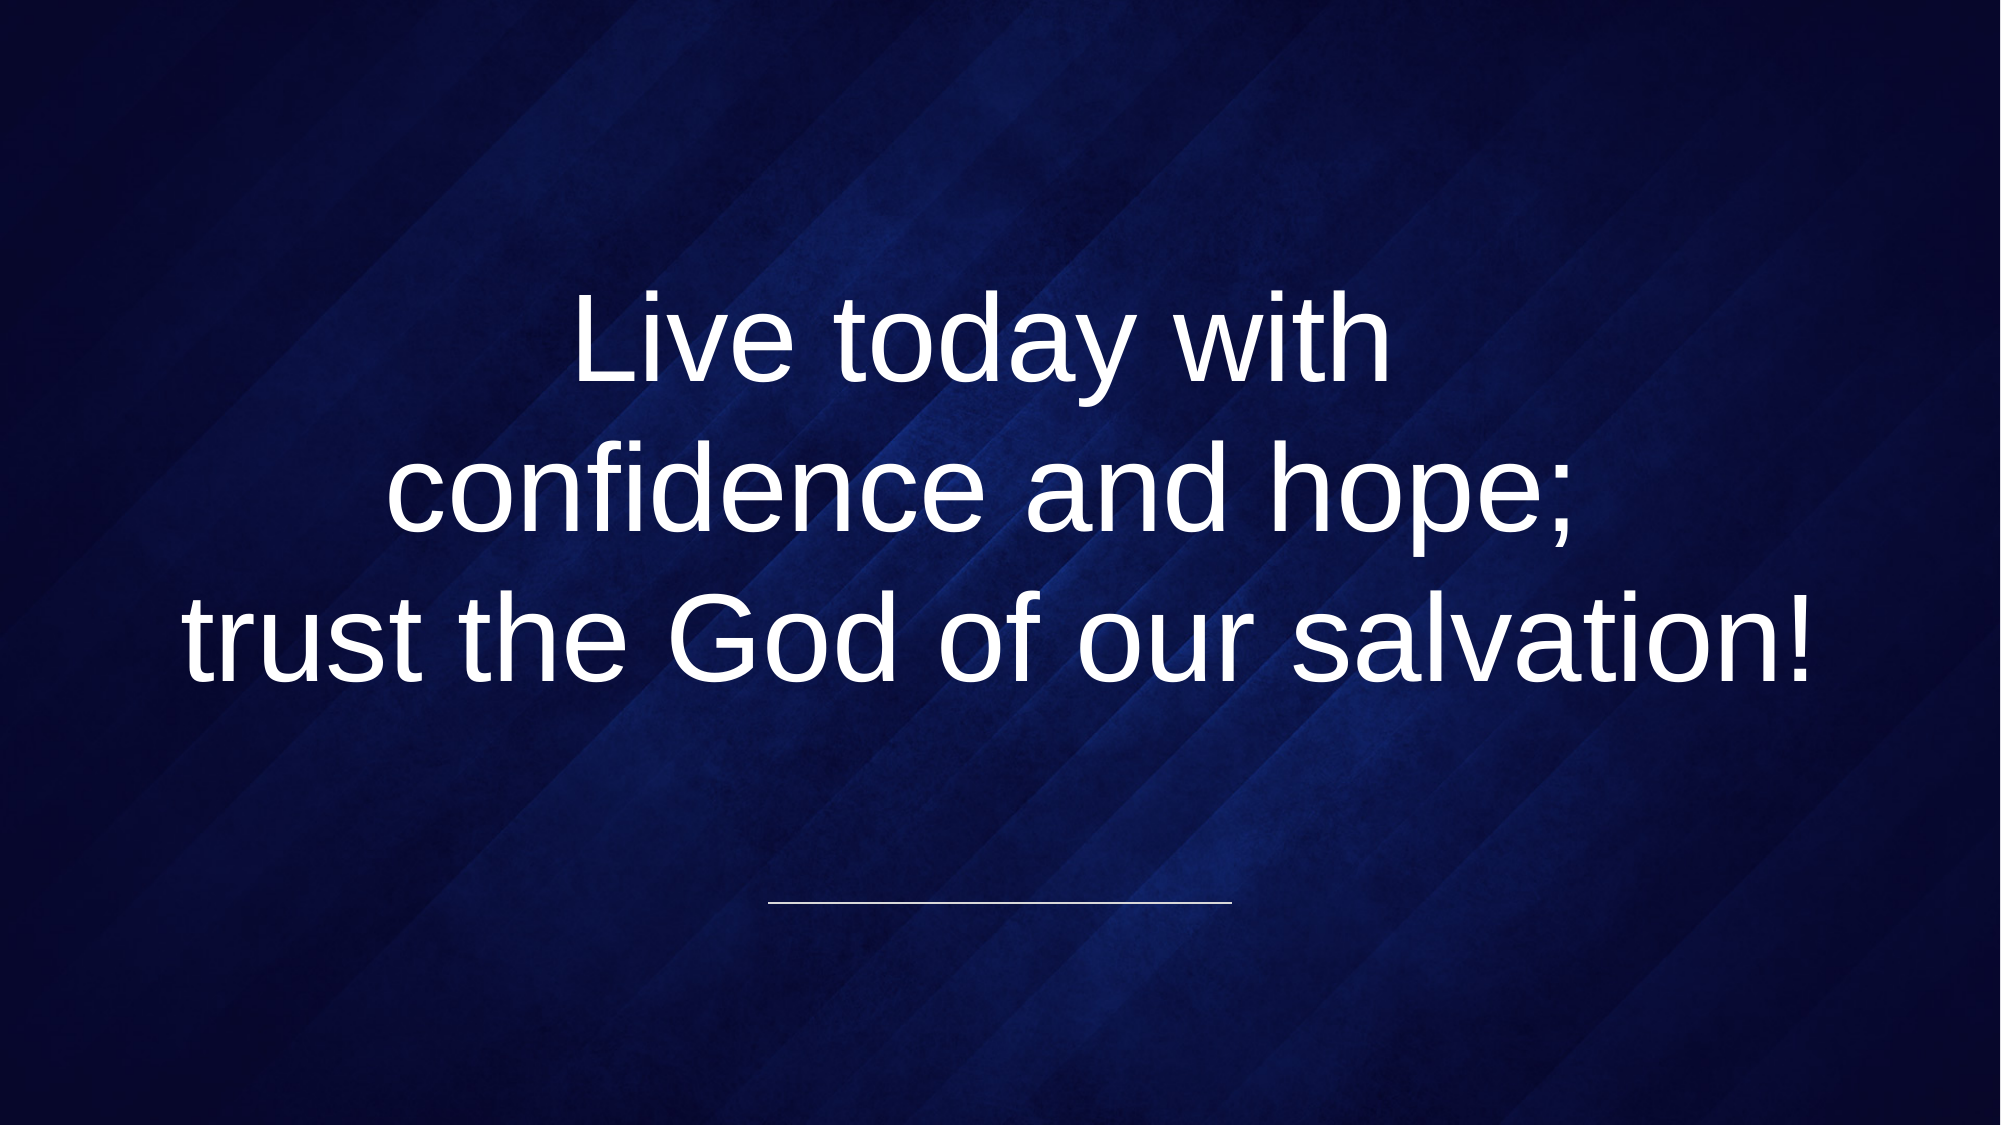

# Live today with confidence and hope; trust the God of our salvation!